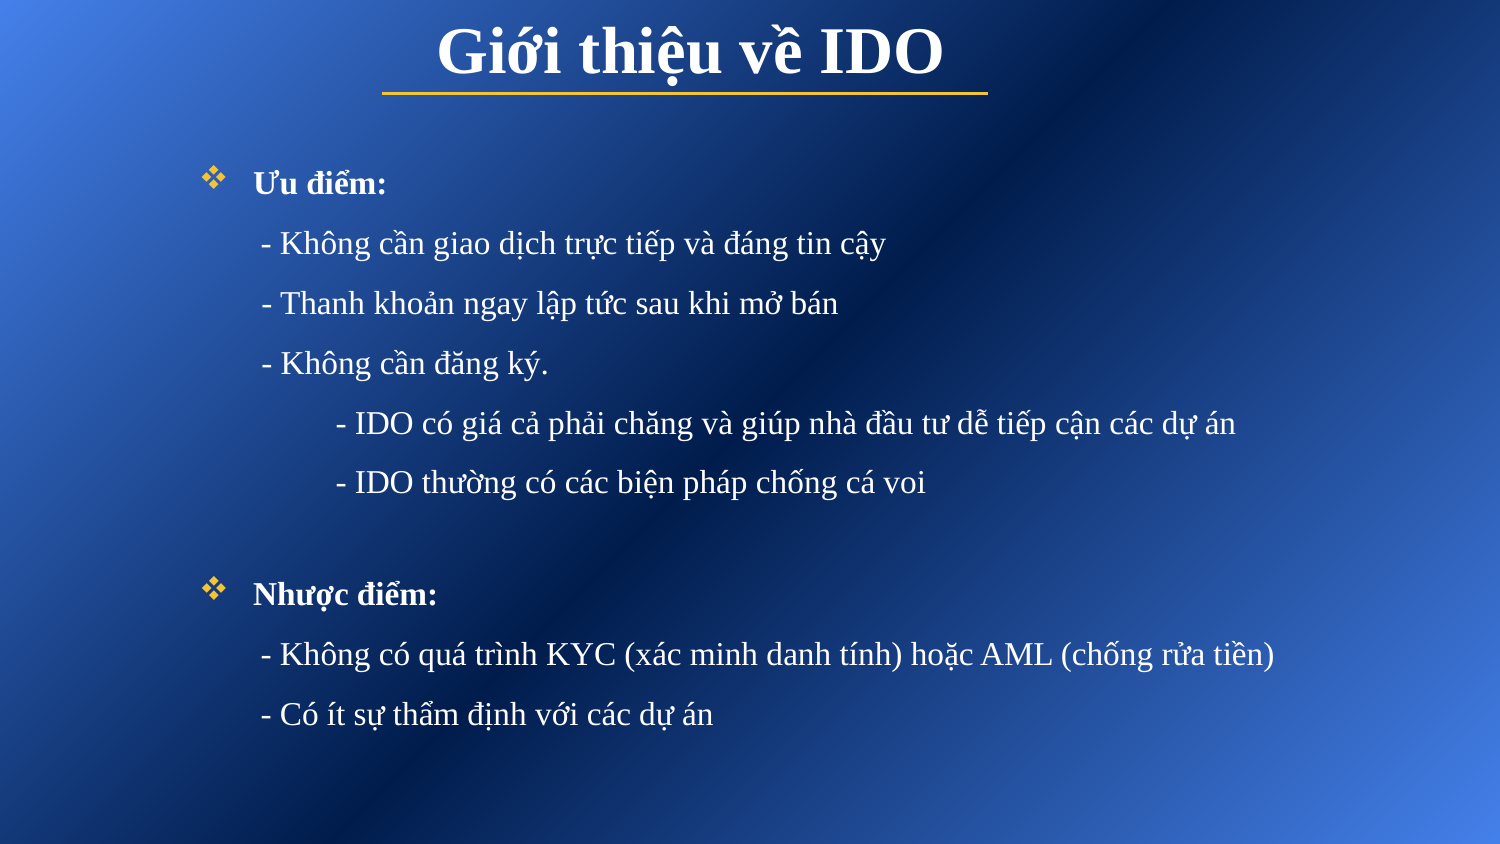

Giới thiệu về IDO
Ưu điểm:
          - Không cần giao dịch trực tiếp và đáng tin cậy
 - Thanh khoản ngay lập tức sau khi mở bán
 - Không cần đăng ký.
          - IDO có giá cả phải chăng và giúp nhà đầu tư dễ tiếp cận các dự án
          - IDO thường có các biện pháp chống cá voi
Nhược điểm:
          - Không có quá trình KYC (xác minh danh tính) hoặc AML (chống rửa tiền)
          - Có ít sự thẩm định với các dự án